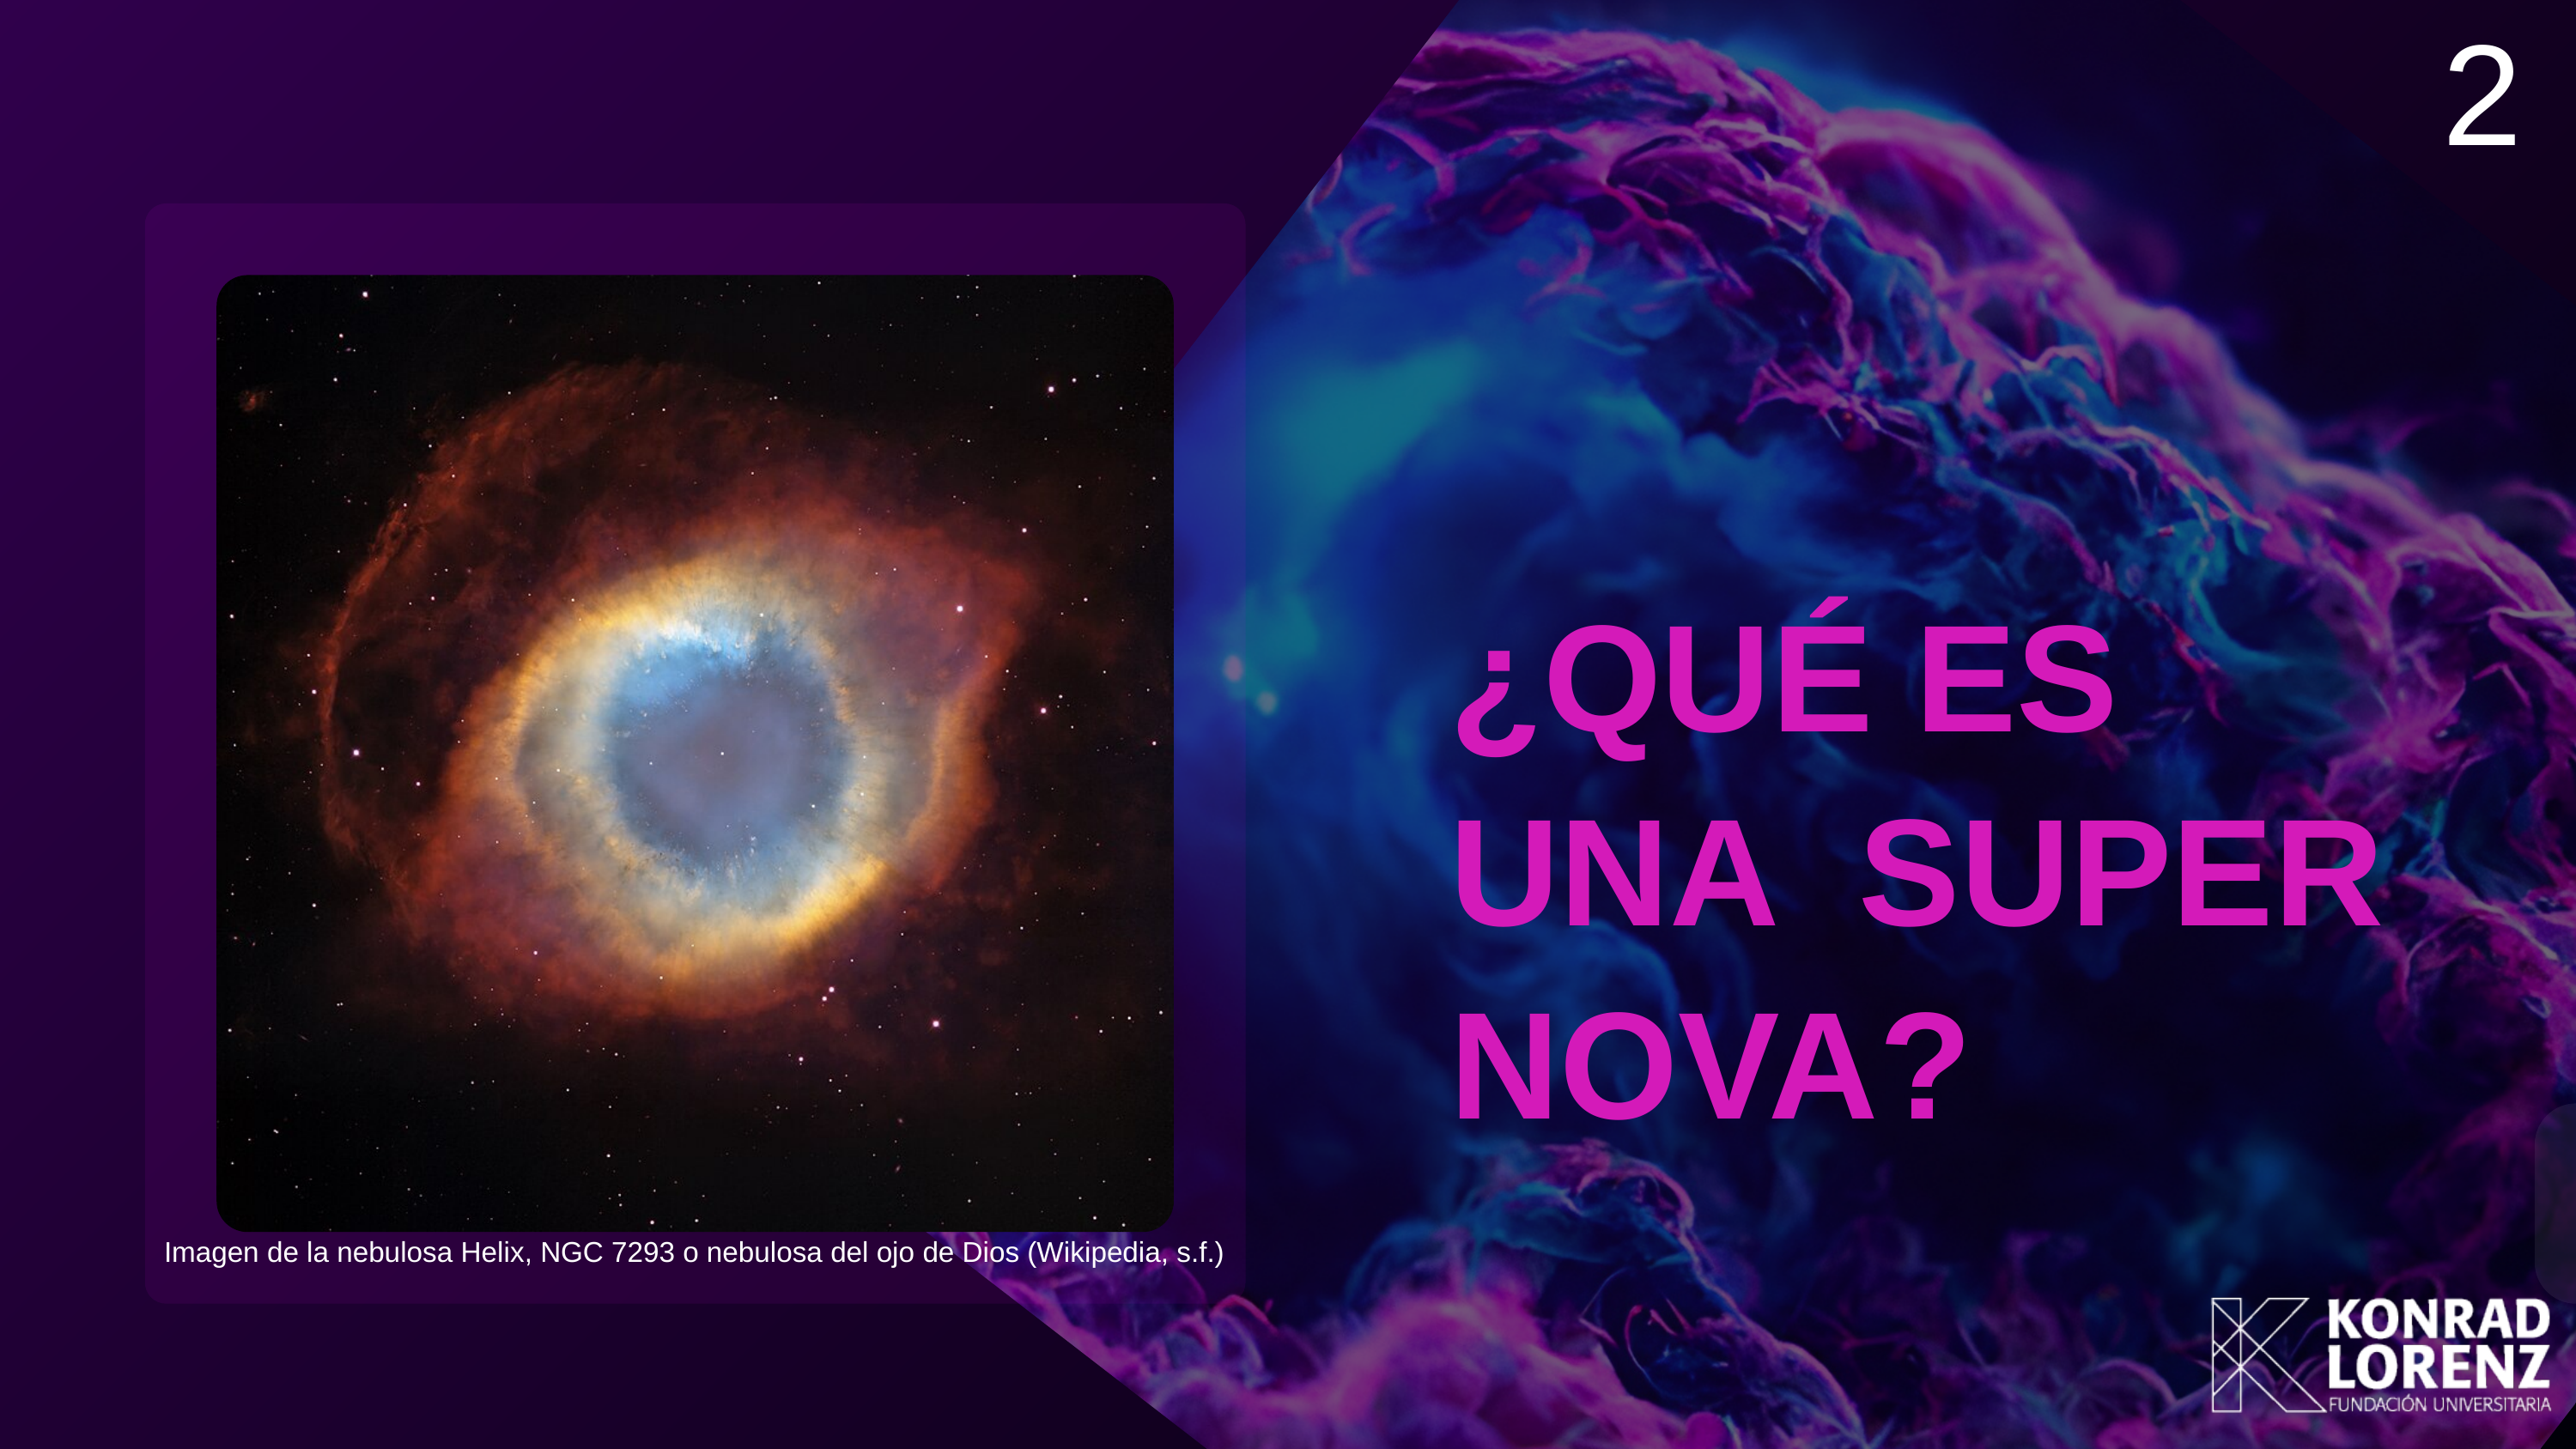

2

¿QUÉ ES  UNA  SUPER NOVA?

Imagen de la nebulosa Helix, NGC 7293 o nebulosa del ojo de Dios (Wikipedia, s.f.)